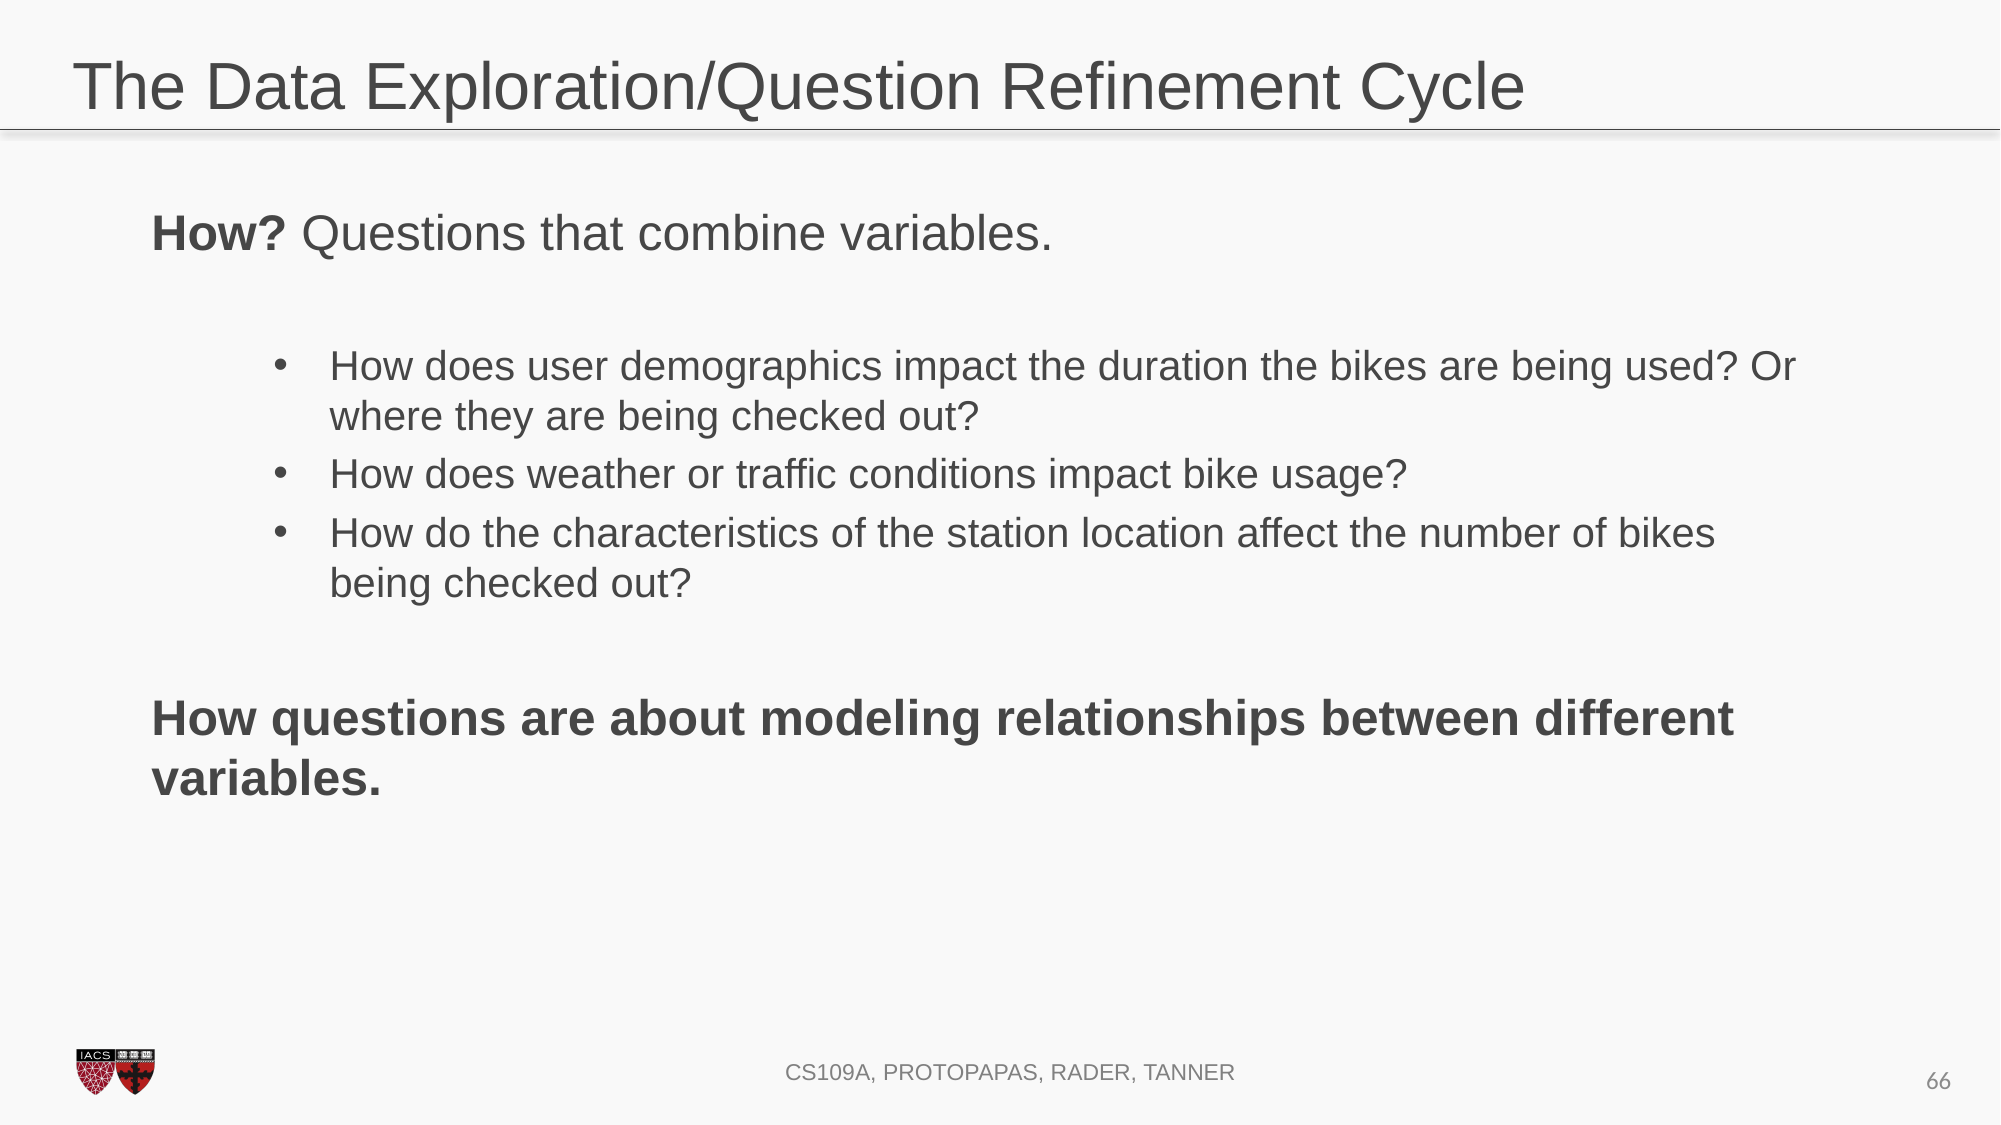

# The Data Exploration/Question Refinement Cycle
How? Questions that combine variables.

How does user demographics impact the duration the bikes are being used? Or where they are being checked out?
How does weather or traffic conditions impact bike usage?
How do the characteristics of the station location affect the number of bikes being checked out?

How questions are about modeling relationships between different variables.
66